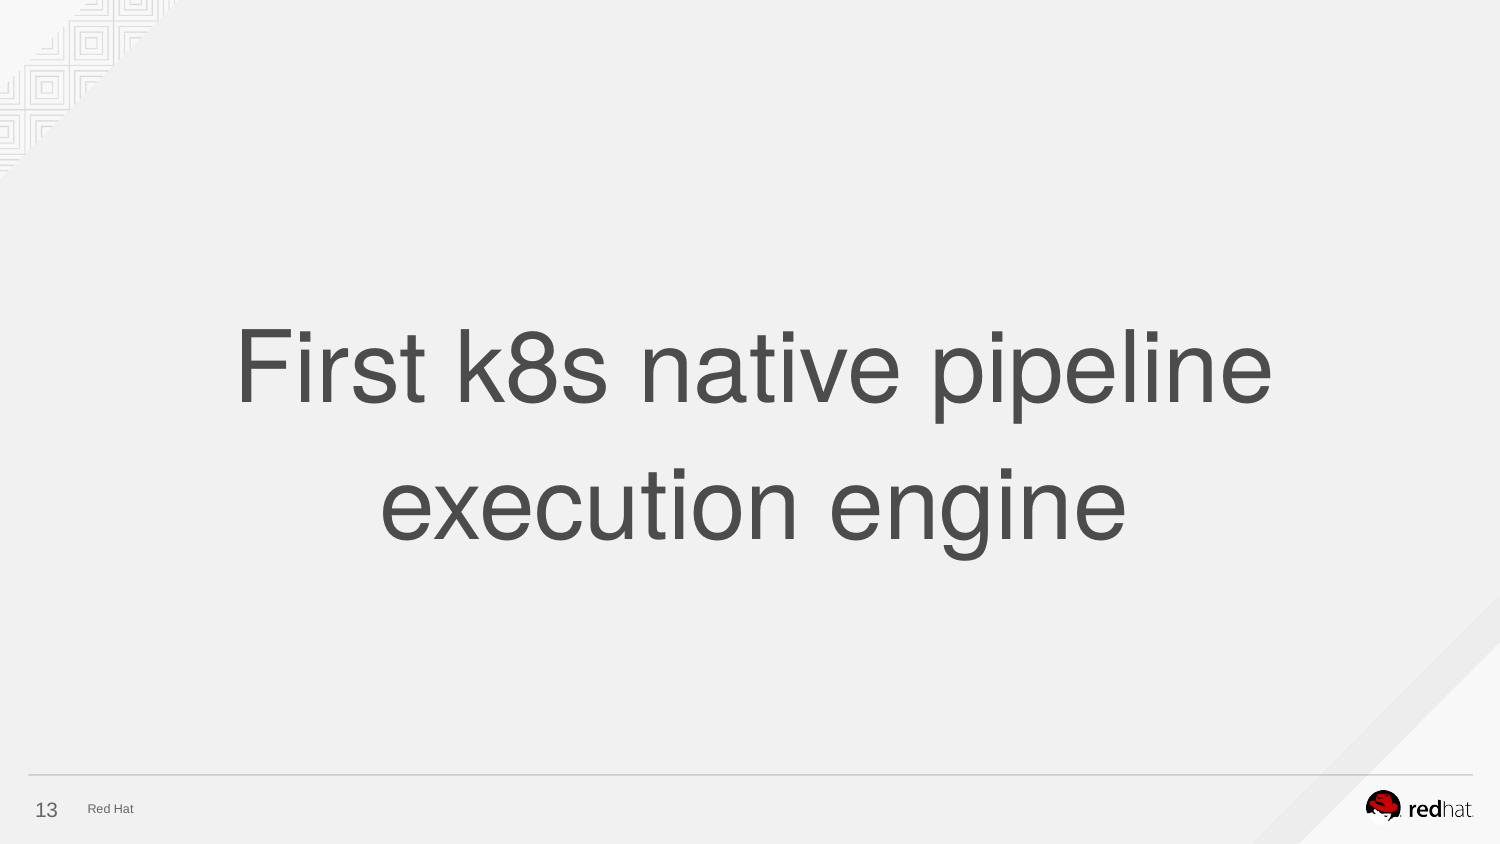

First k8s native pipeline execution engine
13